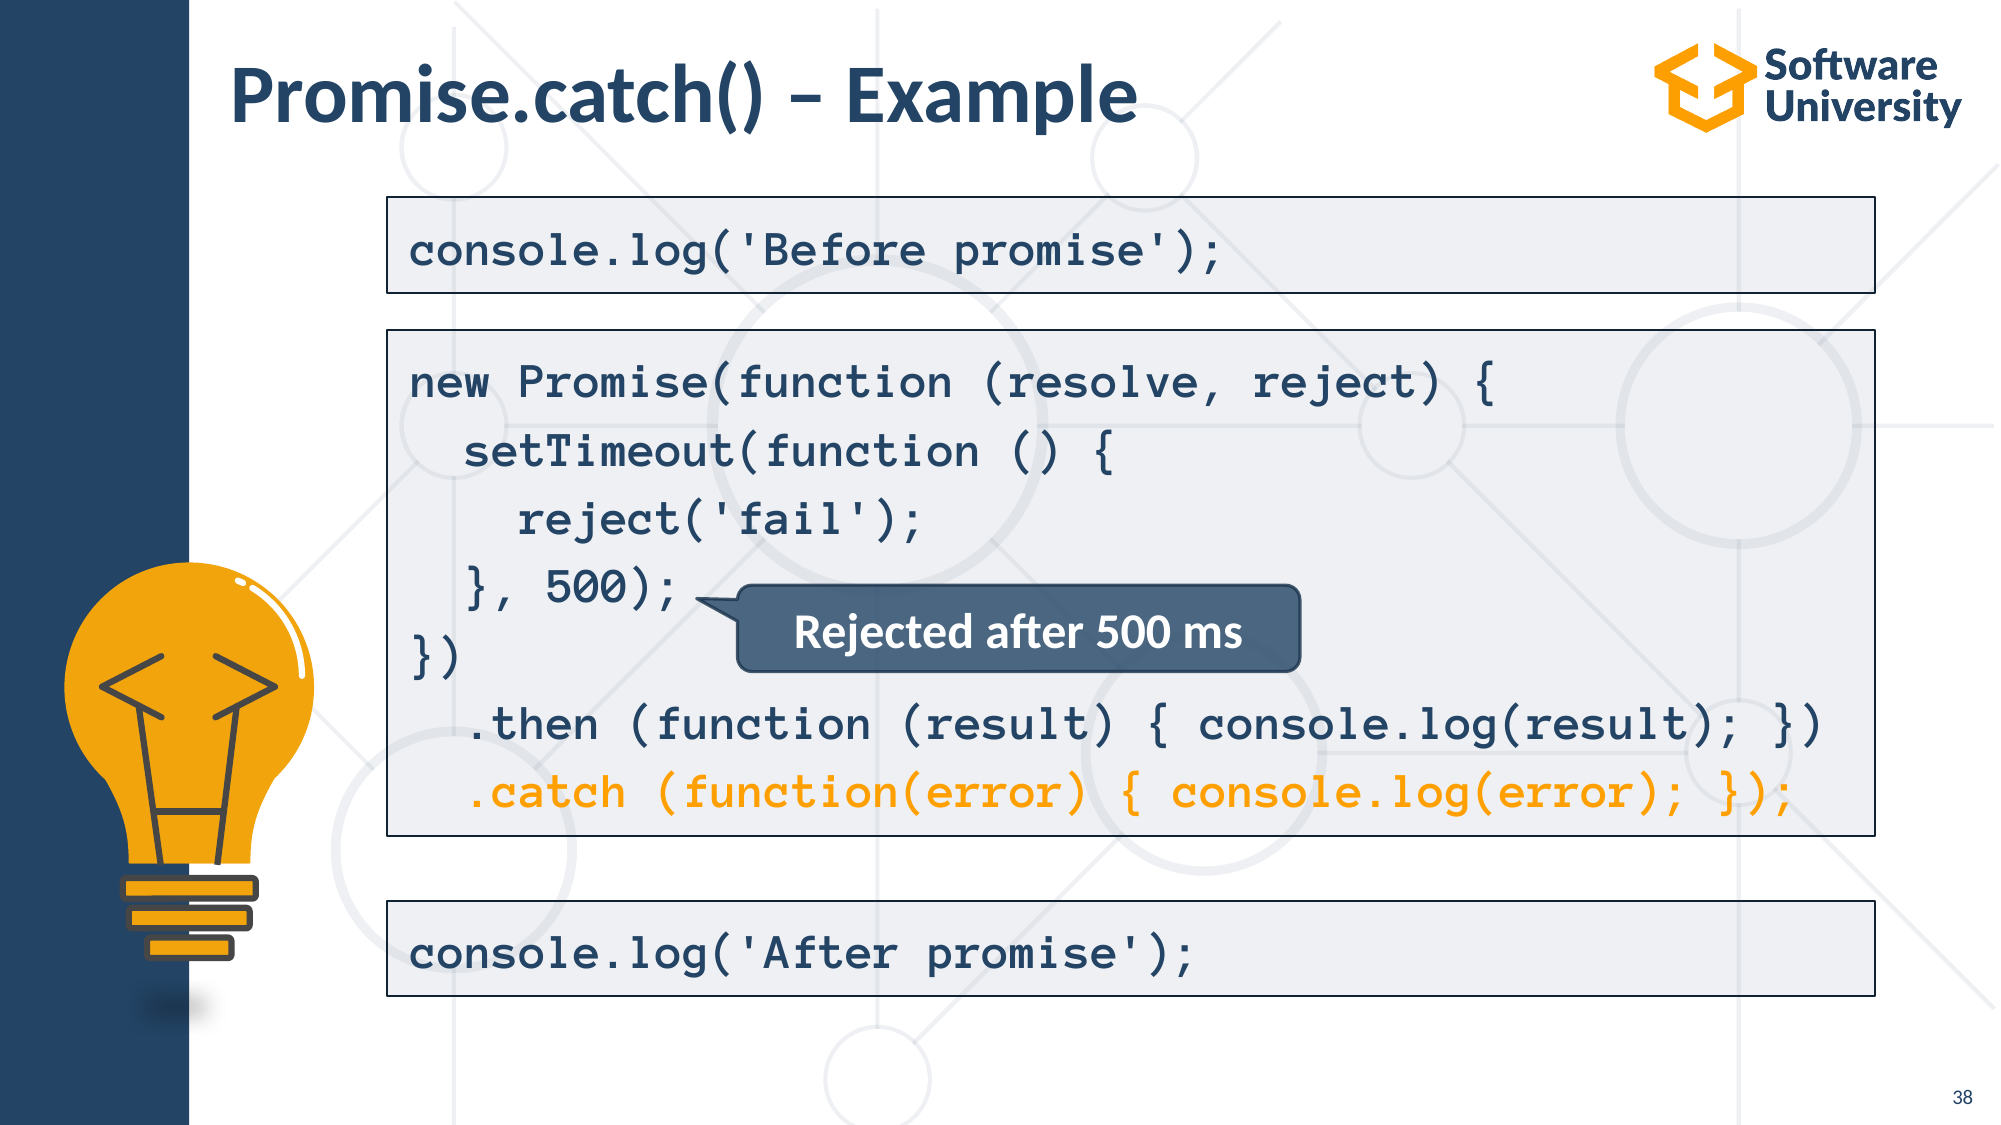

# Promise.catch() – Example
console.log('Before promise');
new Promise(function (resolve, reject) {
  setTimeout(function () {
    reject('fail');
  }, 500);
})
  .then (function (result) { console.log(result); })
  .catch (function(error) { console.log(error); });
Rejected after 500 ms
console.log('After promise');
38